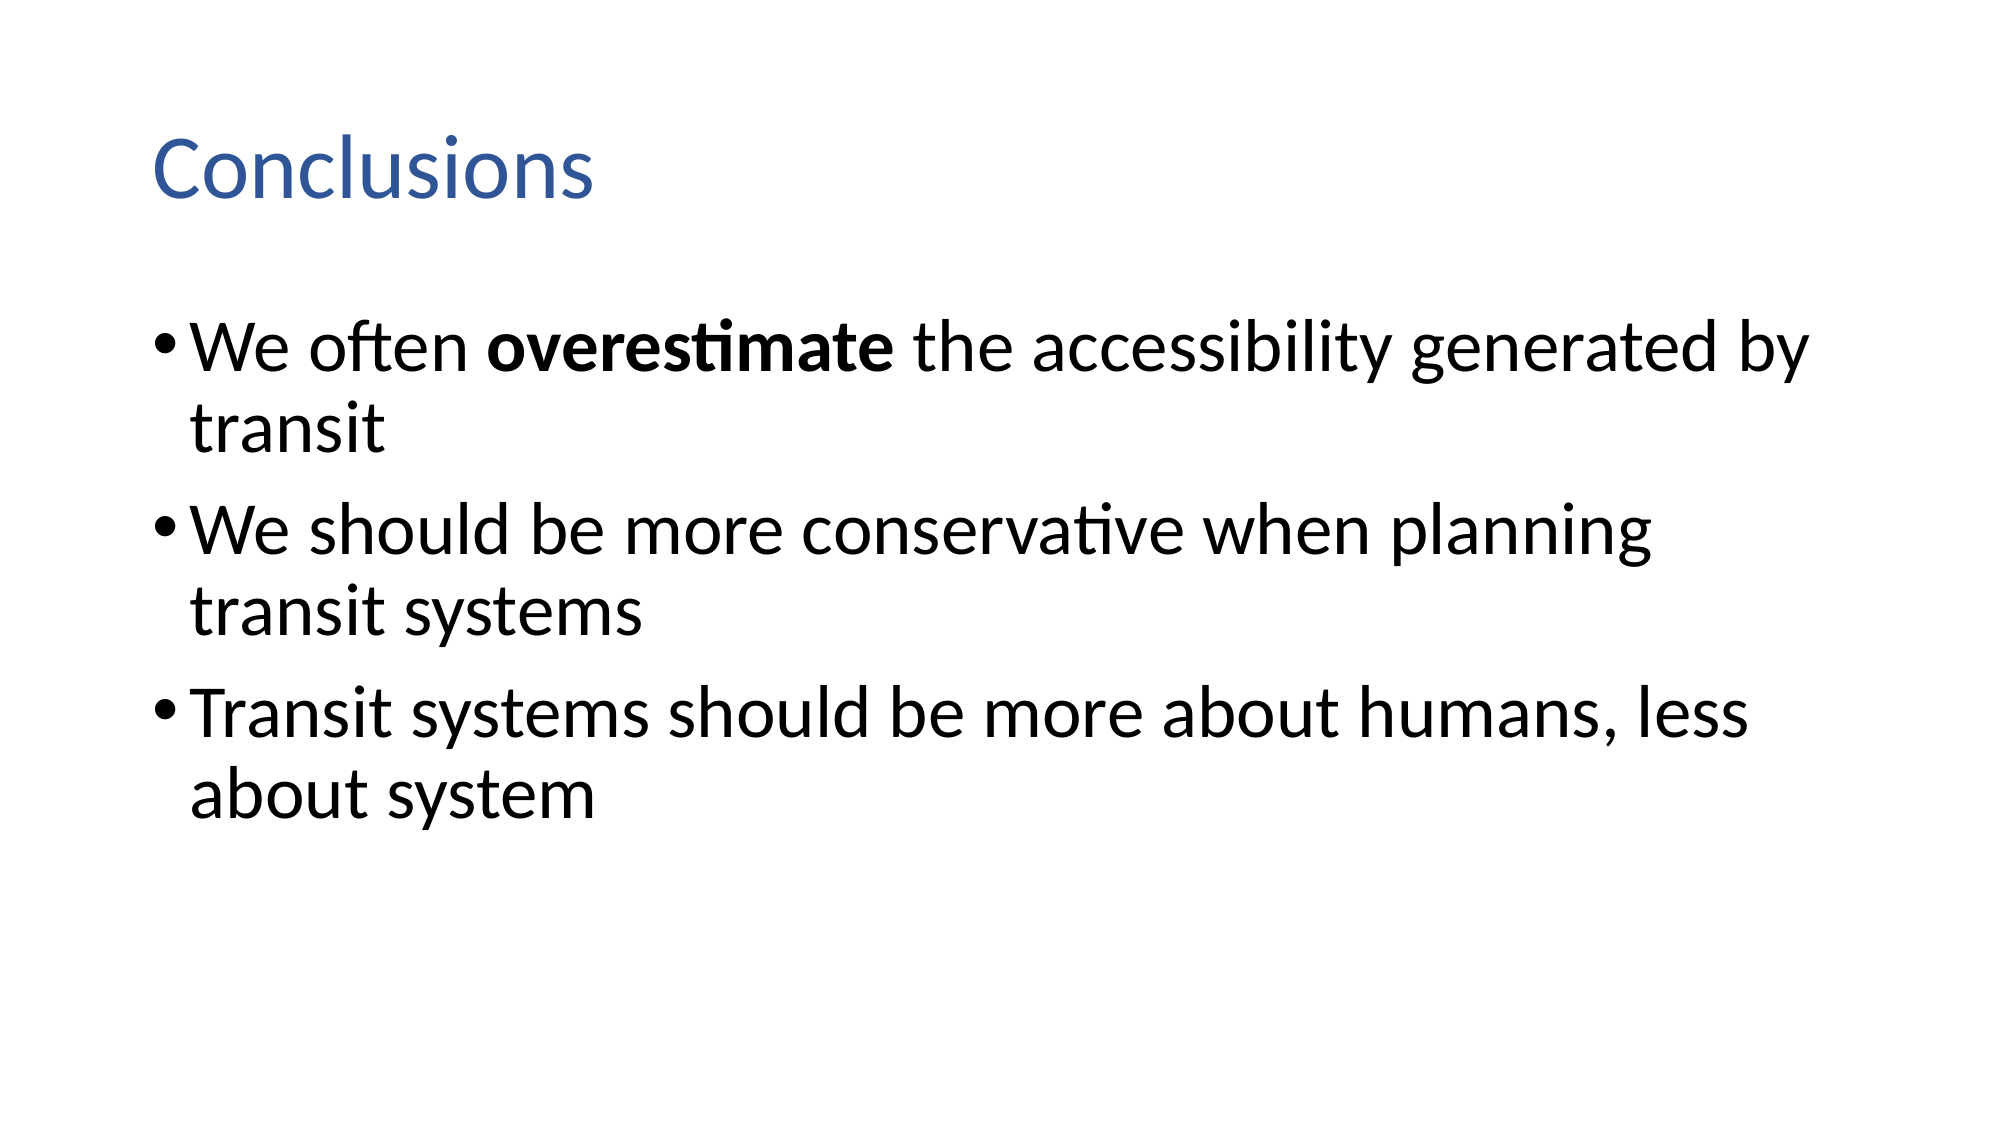

# Conclusions
We often overestimate the accessibility generated by transit
We should be more conservative when planning transit systems
Transit systems should be more about humans, less about system